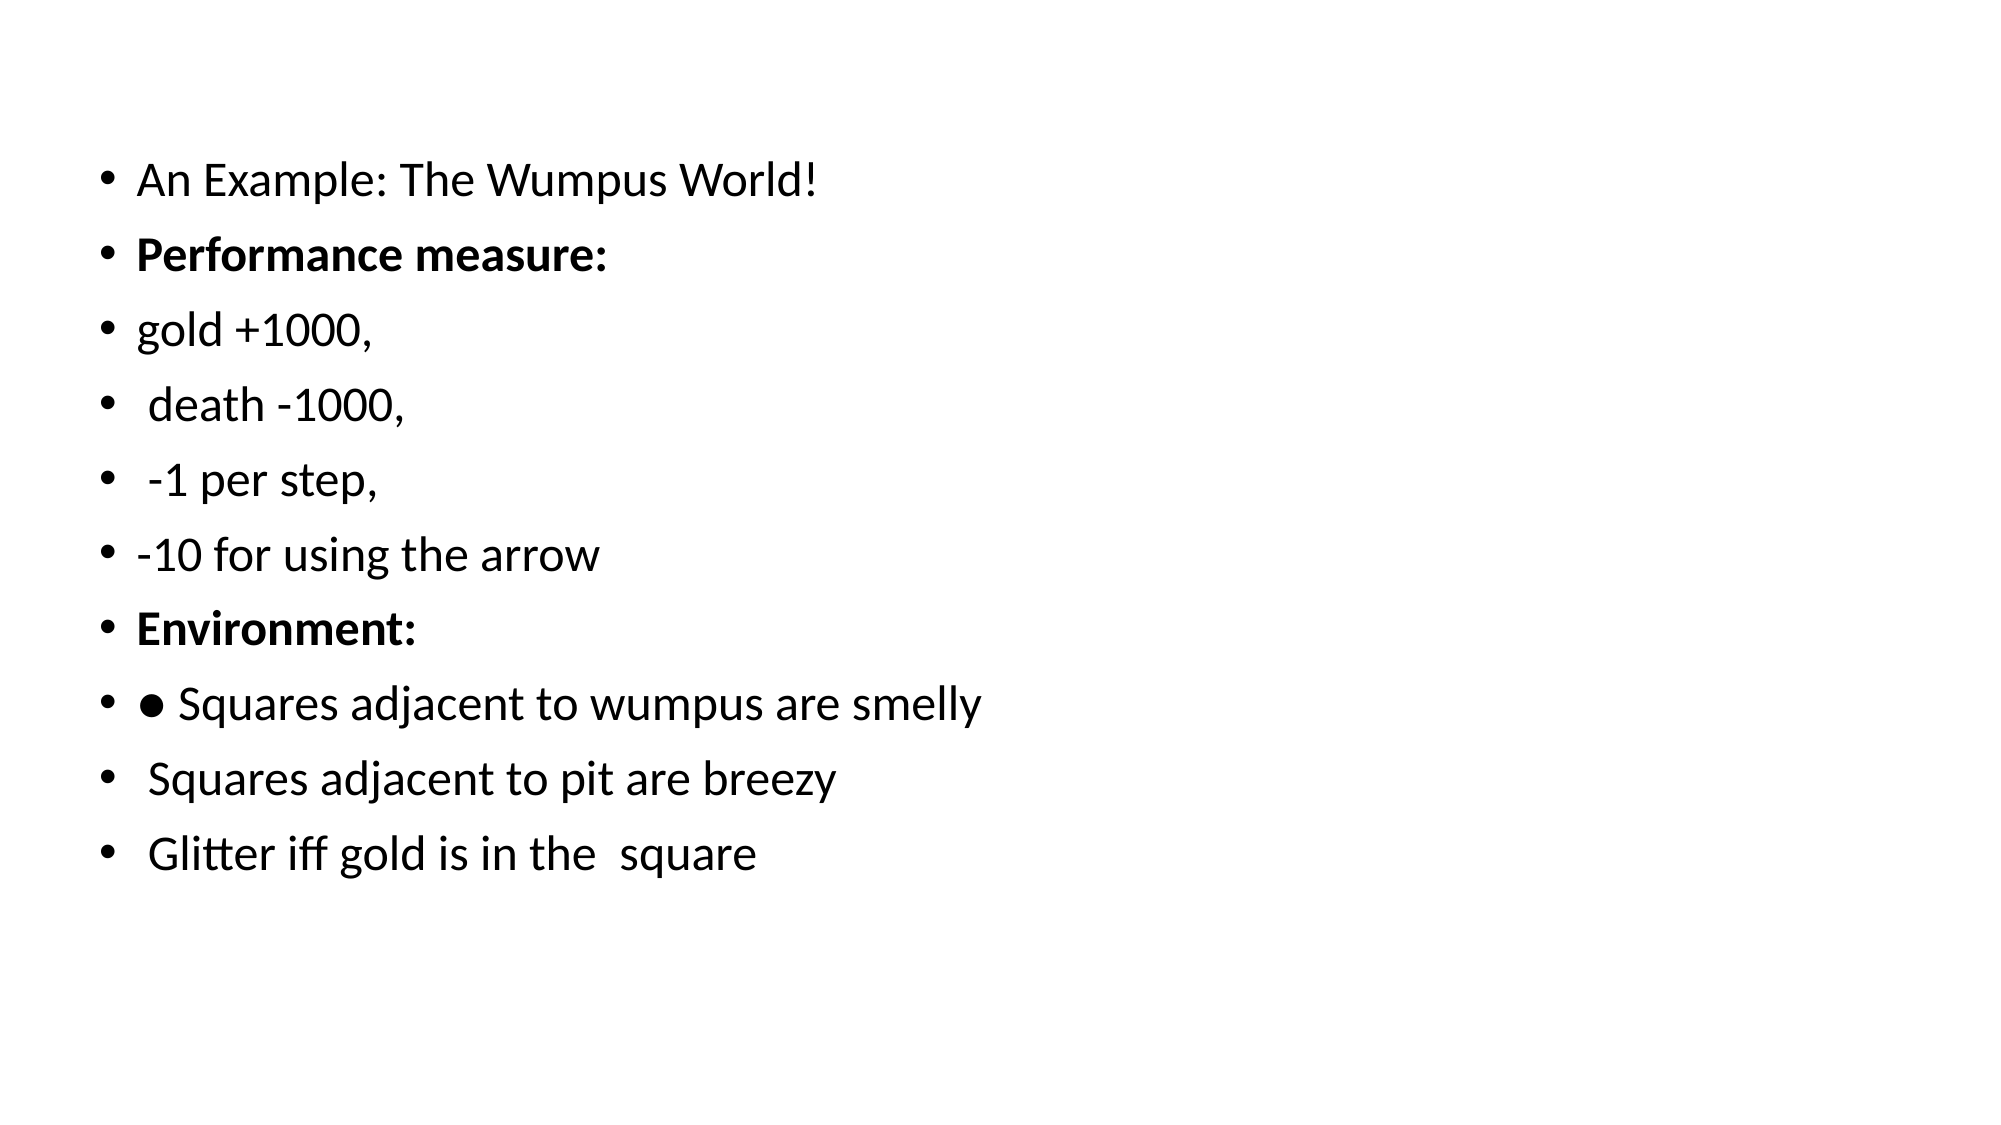

# An Example: The Wumpus World!
Performance measure:
gold +1000,
 death -1000,
 -1 per step,
-10 for using the arrow
Environment:
● Squares adjacent to wumpus are smelly
 Squares adjacent to pit are breezy
 Glitter iff gold is in the  square